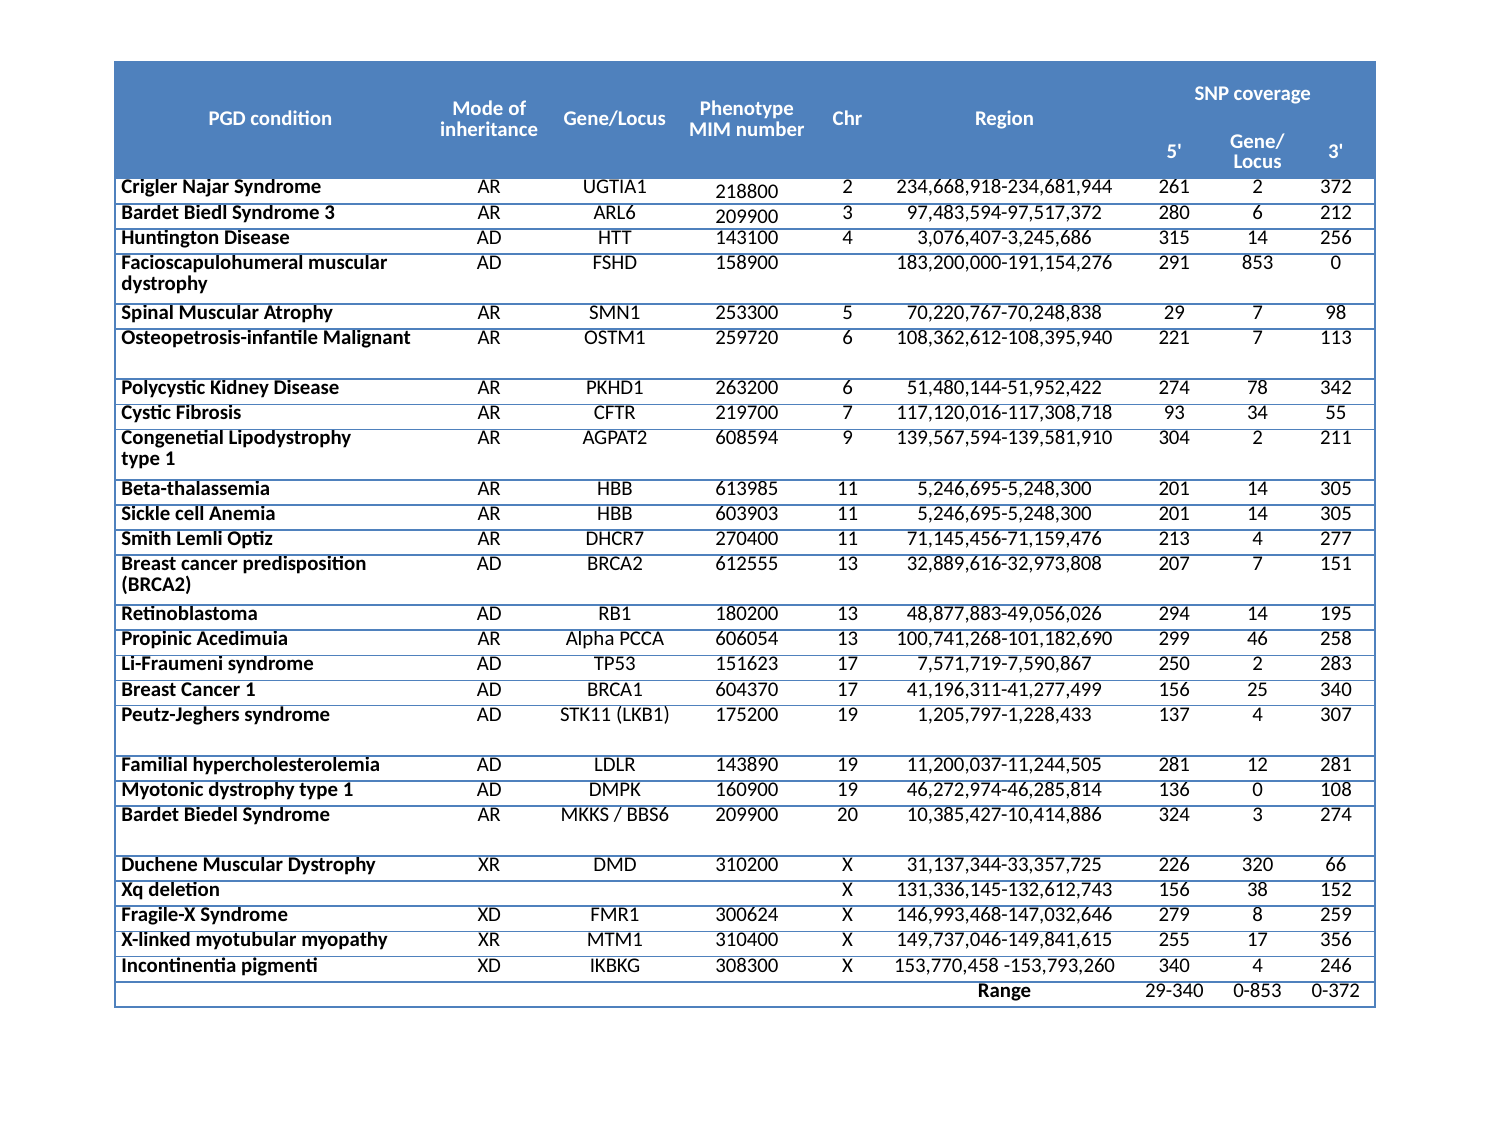

| PGD condition | Mode of inheritance | Gene/Locus | Phenotype MIM number | Chr | Region | SNP coverage |  |  |
| --- | --- | --- | --- | --- | --- | --- | --- | --- |
|  |  |  |  |  |  | 5' | Gene/ Locus | 3' |
| Crigler Najar Syndrome | AR | UGTIA1 | 218800 | 2 | 234,668,918-234,681,944 | 261 | 2 | 372 |
| Bardet Biedl Syndrome 3 | AR | ARL6 | 209900 | 3 | 97,483,594-97,517,372 | 280 | 6 | 212 |
| Huntington Disease | AD | HTT | 143100 | 4 | 3,076,407-3,245,686 | 315 | 14 | 256 |
| Facioscapulohumeral muscular dystrophy | AD | FSHD | 158900 |  | 183,200,000-191,154,276 | 291 | 853 | 0 |
| Spinal Muscular Atrophy | AR | SMN1 | 253300 | 5 | 70,220,767-70,248,838 | 29 | 7 | 98 |
| Osteopetrosis-infantile Malignant | AR | OSTM1 | 259720 | 6 | 108,362,612-108,395,940 | 221 | 7 | 113 |
| Polycystic Kidney Disease | AR | PKHD1 | 263200 | 6 | 51,480,144-51,952,422 | 274 | 78 | 342 |
| Cystic Fibrosis | AR | CFTR | 219700 | 7 | 117,120,016-117,308,718 | 93 | 34 | 55 |
| Congenetial Lipodystrophy type 1 | AR | AGPAT2 | 608594 | 9 | 139,567,594-139,581,910 | 304 | 2 | 211 |
| Beta-thalassemia | AR | HBB | 613985 | 11 | 5,246,695-5,248,300 | 201 | 14 | 305 |
| Sickle cell Anemia | AR | HBB | 603903 | 11 | 5,246,695-5,248,300 | 201 | 14 | 305 |
| Smith Lemli Optiz | AR | DHCR7 | 270400 | 11 | 71,145,456-71,159,476 | 213 | 4 | 277 |
| Breast cancer predisposition (BRCA2) | AD | BRCA2 | 612555 | 13 | 32,889,616-32,973,808 | 207 | 7 | 151 |
| Retinoblastoma | AD | RB1 | 180200 | 13 | 48,877,883-49,056,026 | 294 | 14 | 195 |
| Propinic Acedimuia | AR | Alpha PCCA | 606054 | 13 | 100,741,268-101,182,690 | 299 | 46 | 258 |
| Li-Fraumeni syndrome | AD | TP53 | 151623 | 17 | 7,571,719-7,590,867 | 250 | 2 | 283 |
| Breast Cancer 1 | AD | BRCA1 | 604370 | 17 | 41,196,311-41,277,499 | 156 | 25 | 340 |
| Peutz-Jeghers syndrome | AD | STK11 (LKB1) | 175200 | 19 | 1,205,797-1,228,433 | 137 | 4 | 307 |
| Familial hypercholesterolemia | AD | LDLR | 143890 | 19 | 11,200,037-11,244,505 | 281 | 12 | 281 |
| Myotonic dystrophy type 1 | AD | DMPK | 160900 | 19 | 46,272,974-46,285,814 | 136 | 0 | 108 |
| Bardet Biedel Syndrome | AR | MKKS / BBS6 | 209900 | 20 | 10,385,427-10,414,886 | 324 | 3 | 274 |
| Duchene Muscular Dystrophy | XR | DMD | 310200 | X | 31,137,344-33,357,725 | 226 | 320 | 66 |
| Xq deletion |  |  |  | X | 131,336,145-132,612,743 | 156 | 38 | 152 |
| Fragile-X Syndrome | XD | FMR1 | 300624 | X | 146,993,468-147,032,646 | 279 | 8 | 259 |
| X-linked myotubular myopathy | XR | MTM1 | 310400 | X | 149,737,046-149,841,615 | 255 | 17 | 356 |
| Incontinentia pigmenti | XD | IKBKG | 308300 | X | 153,770,458 -153,793,260 | 340 | 4 | 246 |
|  |  |  |  |  | Range | 29-340 | 0-853 | 0-372 |